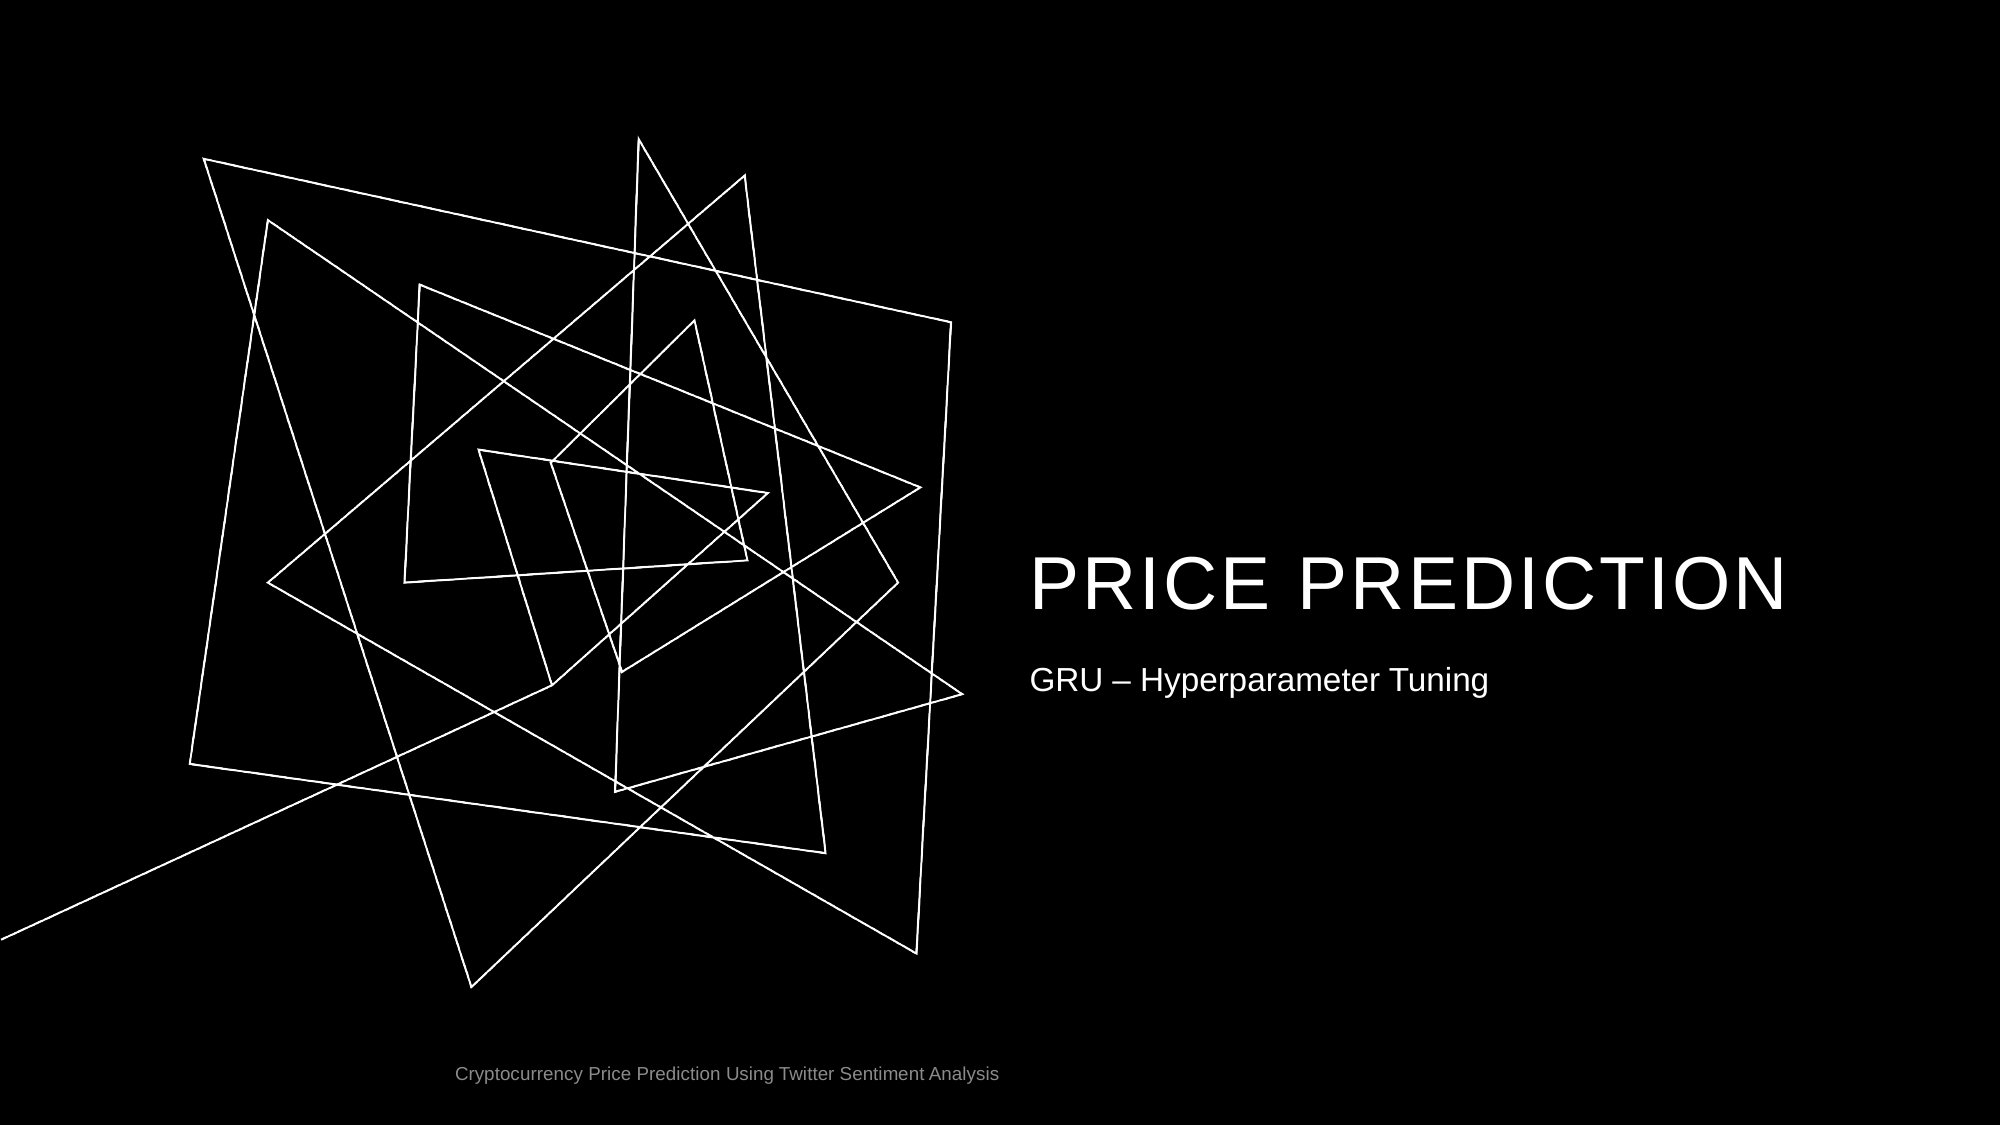

# Price prediction
GRU – Hyperparameter Tuning
Cryptocurrency Price Prediction Using Twitter Sentiment Analysis